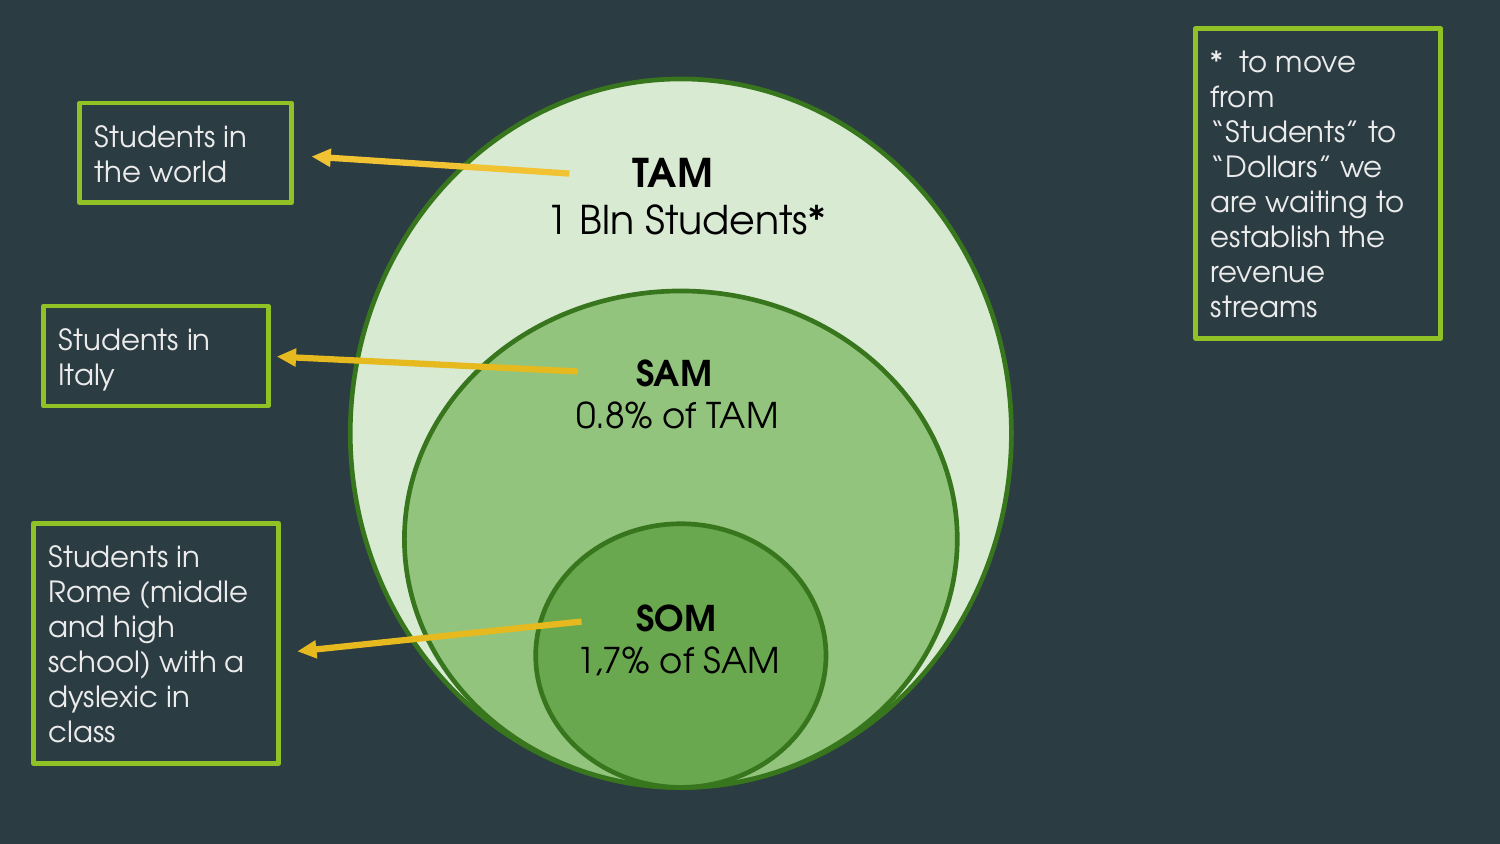

*  to move from “Students” to “Dollars” we are waiting to establish the revenue streams

Students in the world
TAM
   1 Bln Students*

Students in Italy
      SAM
0.8% of TAM
Students in Rome (middle and high school) with a dyslexic in class

      SOM
1,7% of SAM